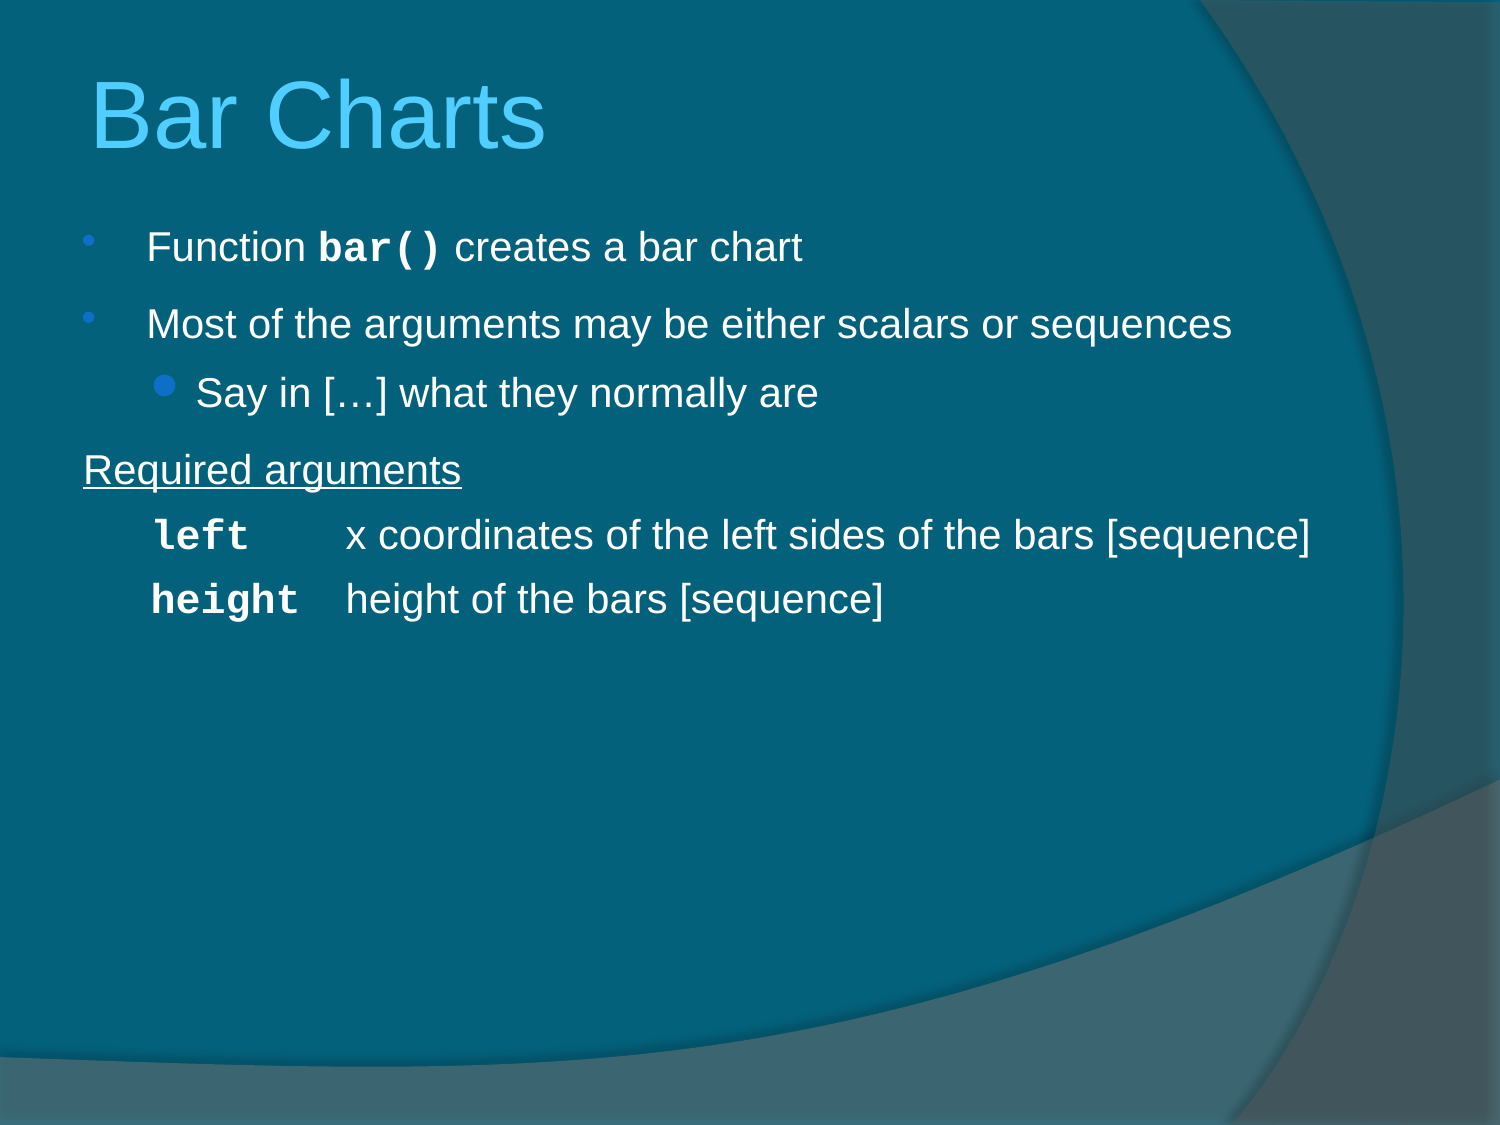

Bar Charts
Function bar() creates a bar chart
Most of the arguments may be either scalars or sequences
Say in […] what they normally are
Required arguments
left	x coordinates of the left sides of the bars [sequence]
height	height of the bars [sequence]